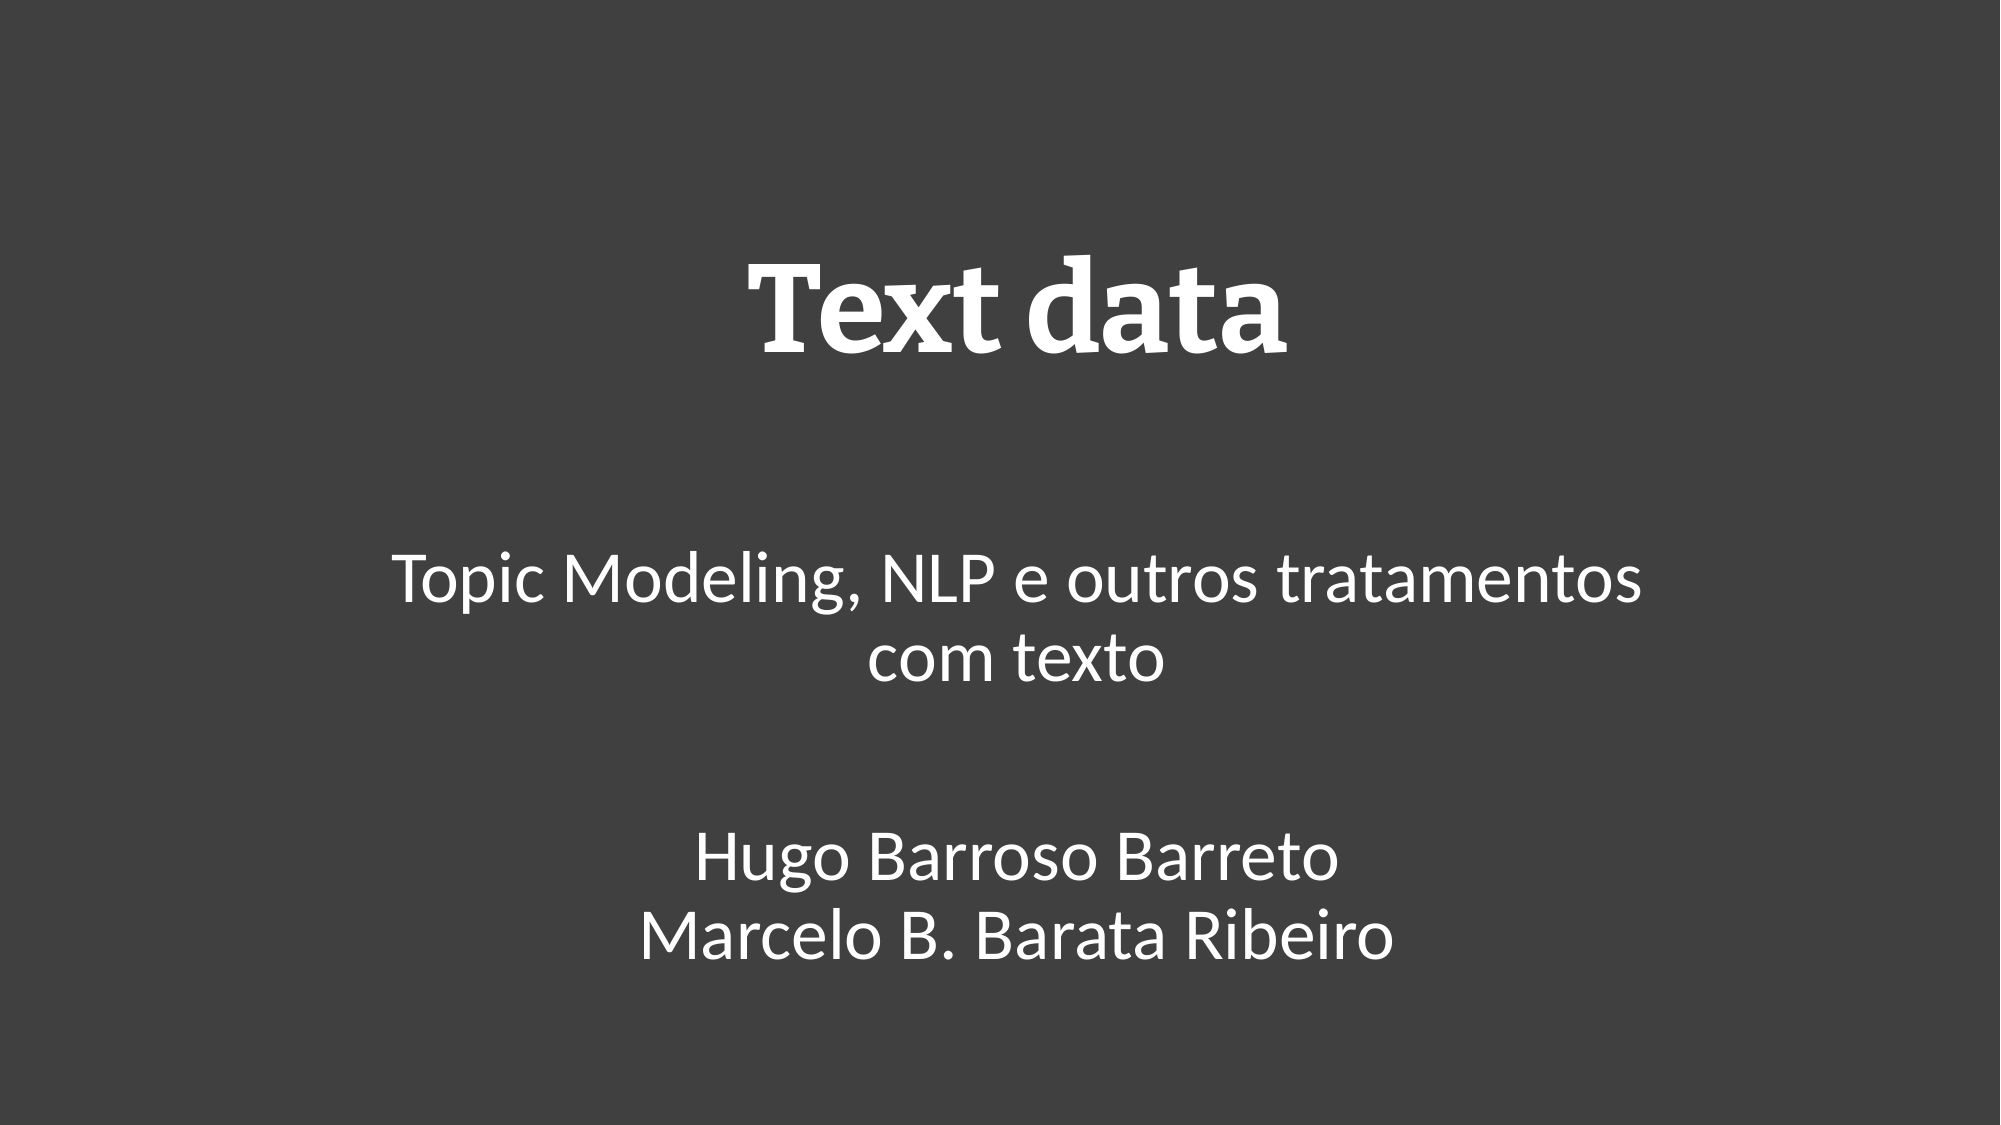

# Text data
Topic Modeling, NLP e outros tratamentos com texto

Hugo Barroso Barreto
Marcelo B. Barata Ribeiro